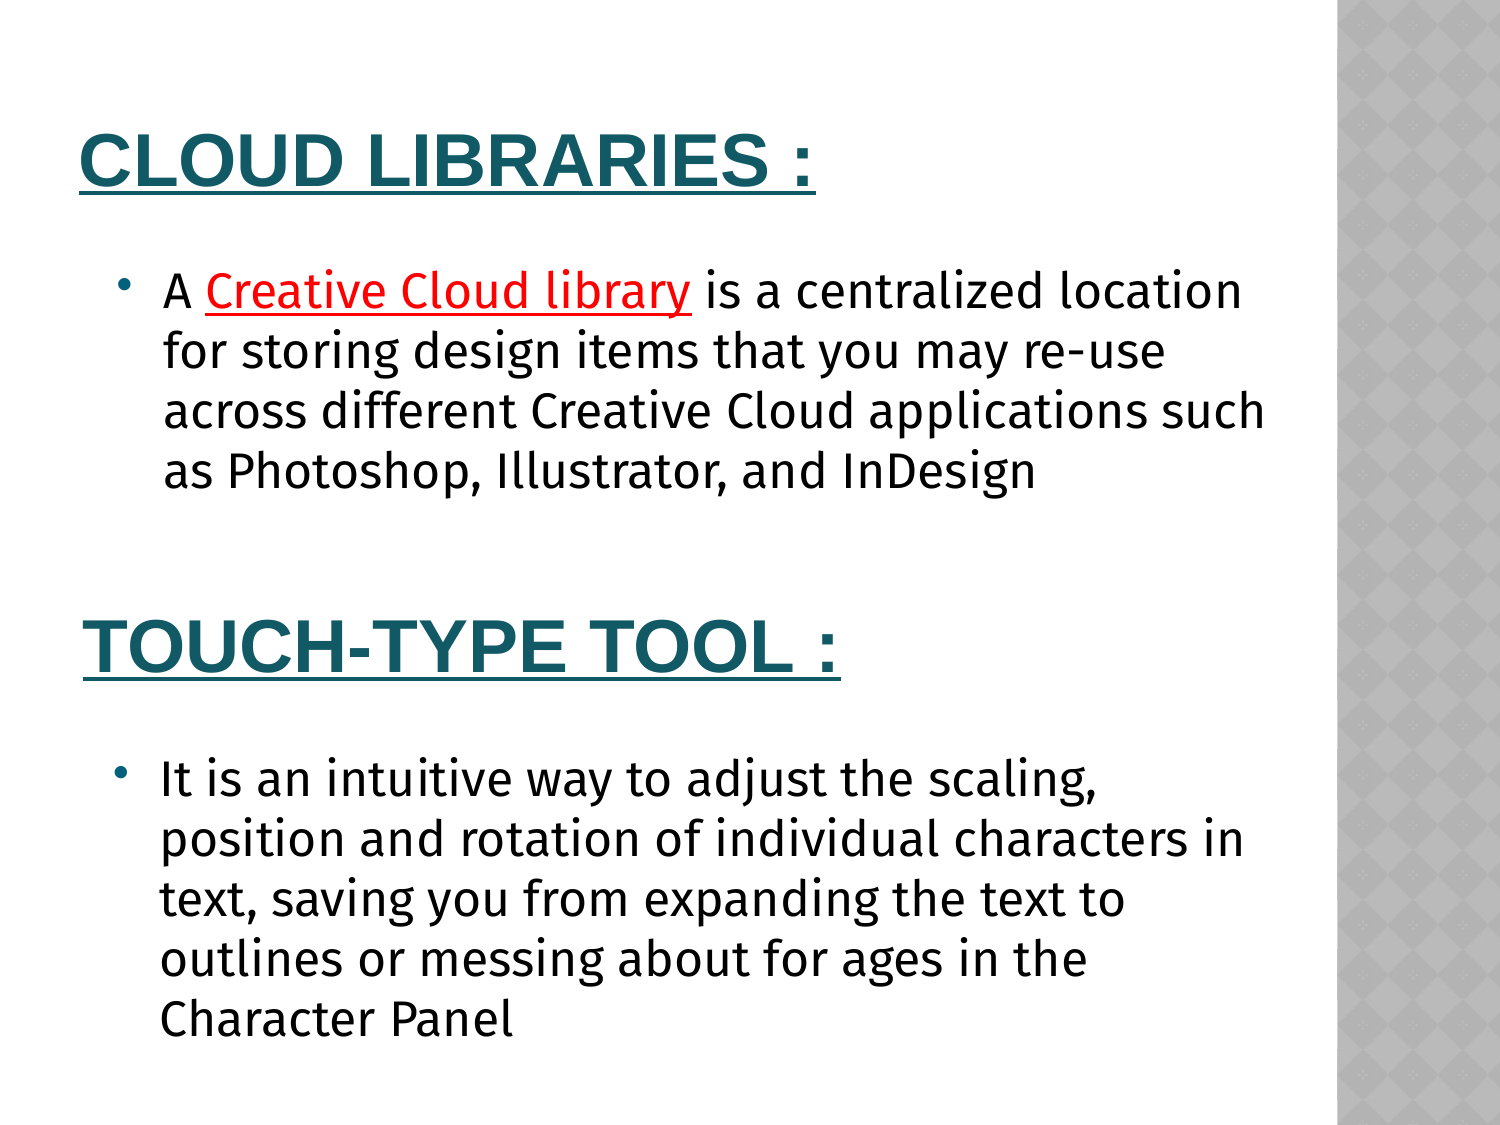

# Cloud libraries :
A Creative Cloud library is a centralized location for storing design items that you may re-use across different Creative Cloud applications such as Photoshop, Illustrator, and InDesign
TOUCH-type tool :
It is an intuitive way to adjust the scaling, position and rotation of individual characters in text, saving you from expanding the text to outlines or messing about for ages in the Character Panel